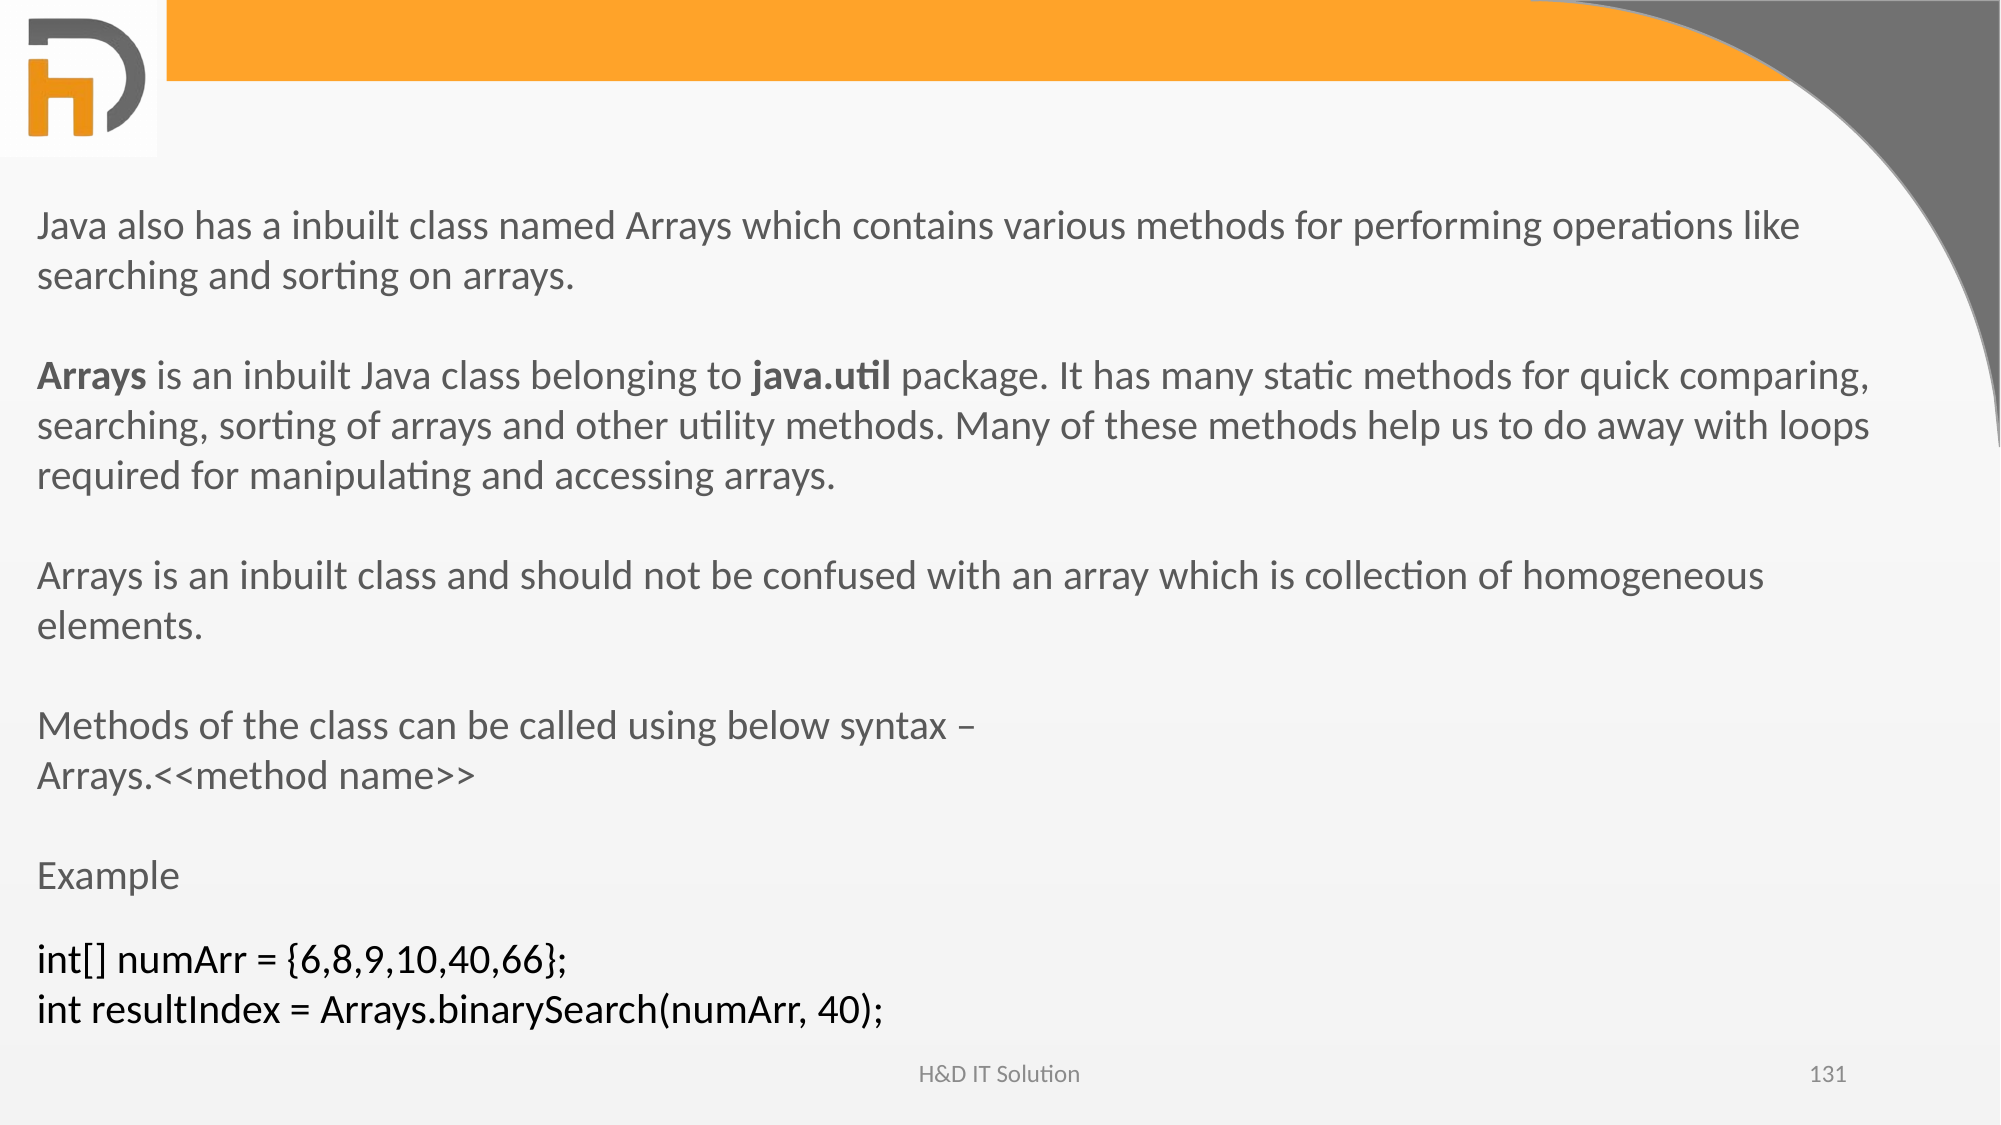

Java also has a inbuilt class named Arrays which contains various methods for performing operations like searching and sorting on arrays.

Arrays is an inbuilt Java class belonging to java.util package. It has many static methods for quick comparing, searching, sorting of arrays and other utility methods. Many of these methods help us to do away with loops required for manipulating and accessing arrays.

Arrays is an inbuilt class and should not be confused with an array which is collection of homogeneous elements.

Methods of the class can be called using below syntax –
Arrays.<<method name>>

Example
int[] numArr = {6,8,9,10,40,66};
int resultIndex = Arrays.binarySearch(numArr, 40);
H&D IT Solution
131